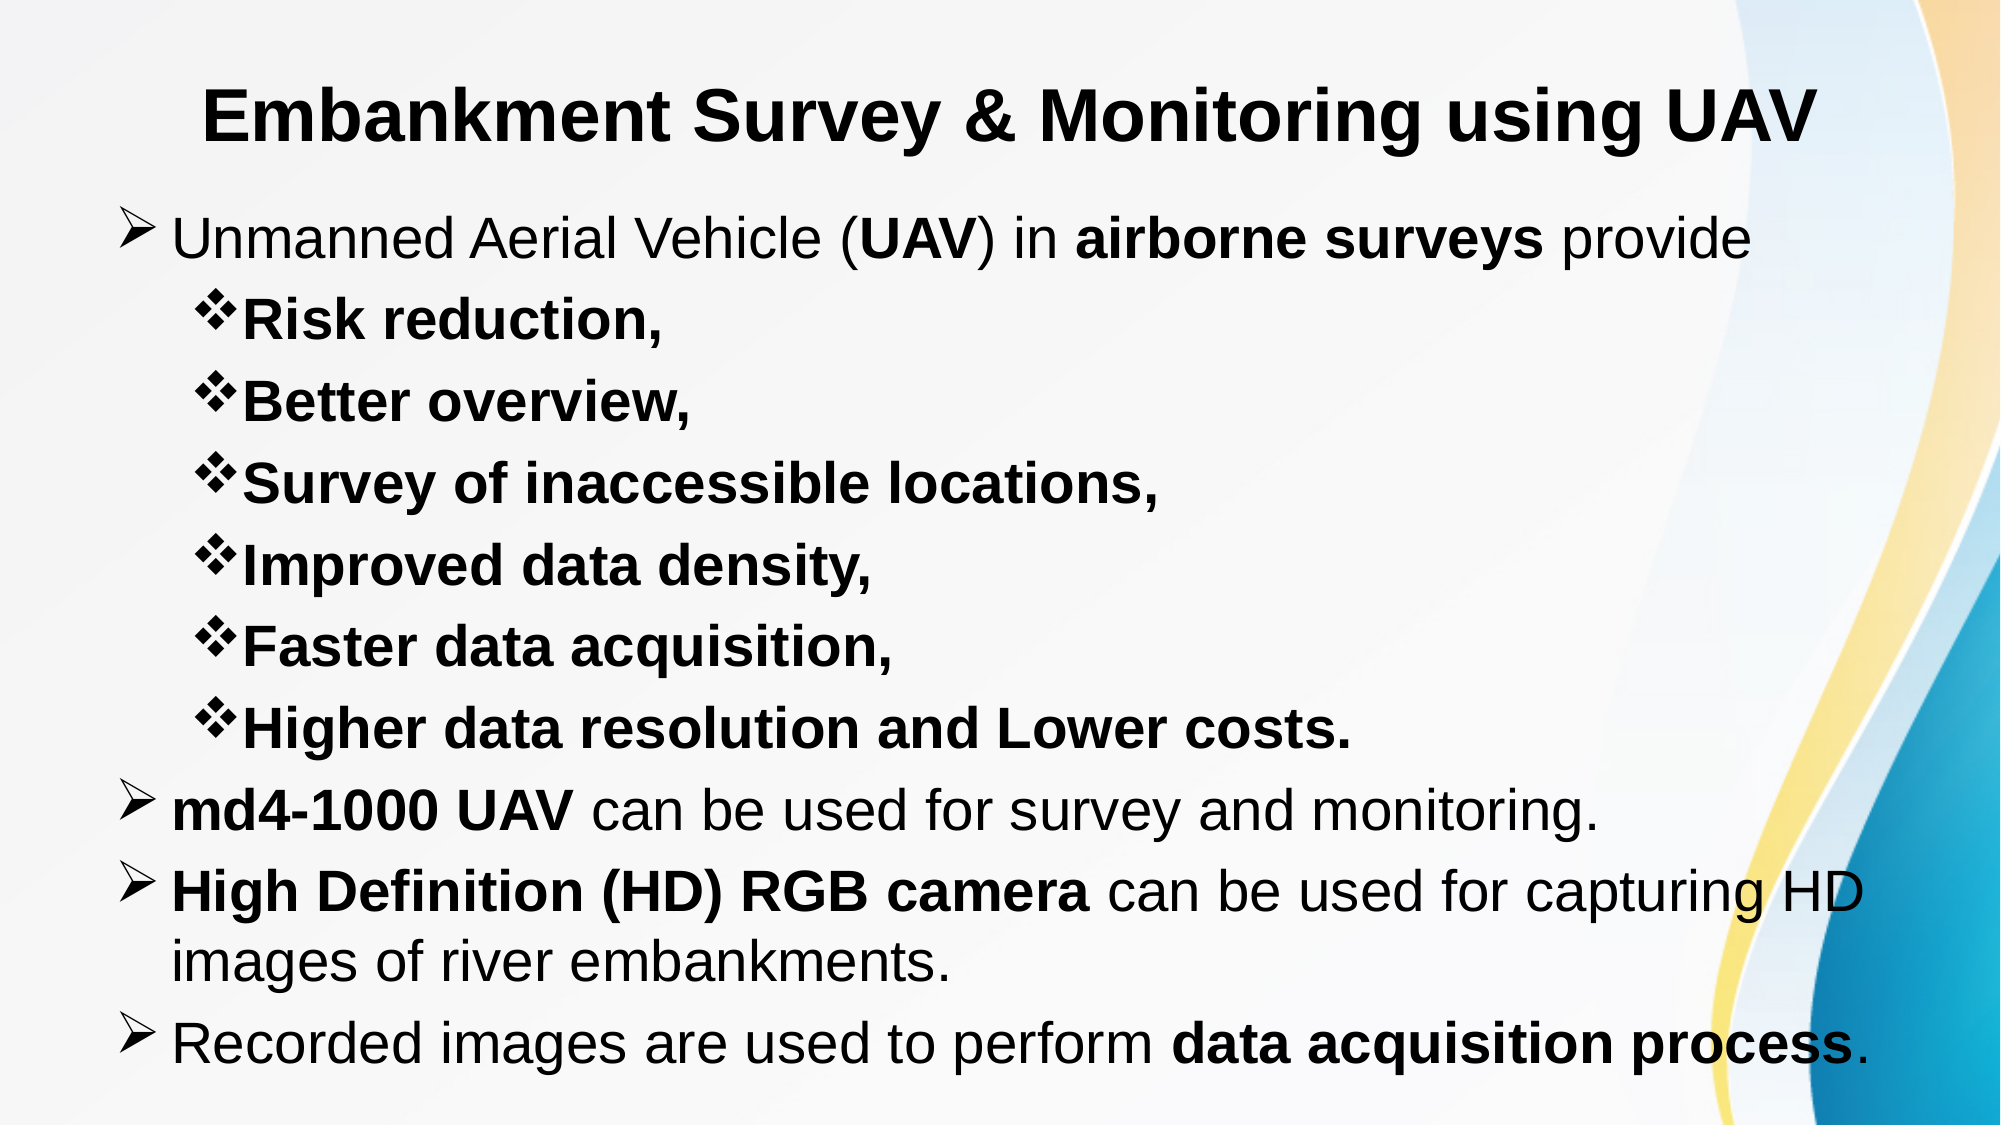

# Embankment Survey & Monitoring using UAV
Unmanned Aerial Vehicle (UAV) in airborne surveys provide
Risk reduction,
Better overview,
Survey of inaccessible locations,
Improved data density,
Faster data acquisition,
Higher data resolution and Lower costs.
md4-1000 UAV can be used for survey and monitoring.
High Definition (HD) RGB camera can be used for capturing HD images of river embankments.
Recorded images are used to perform data acquisition process.